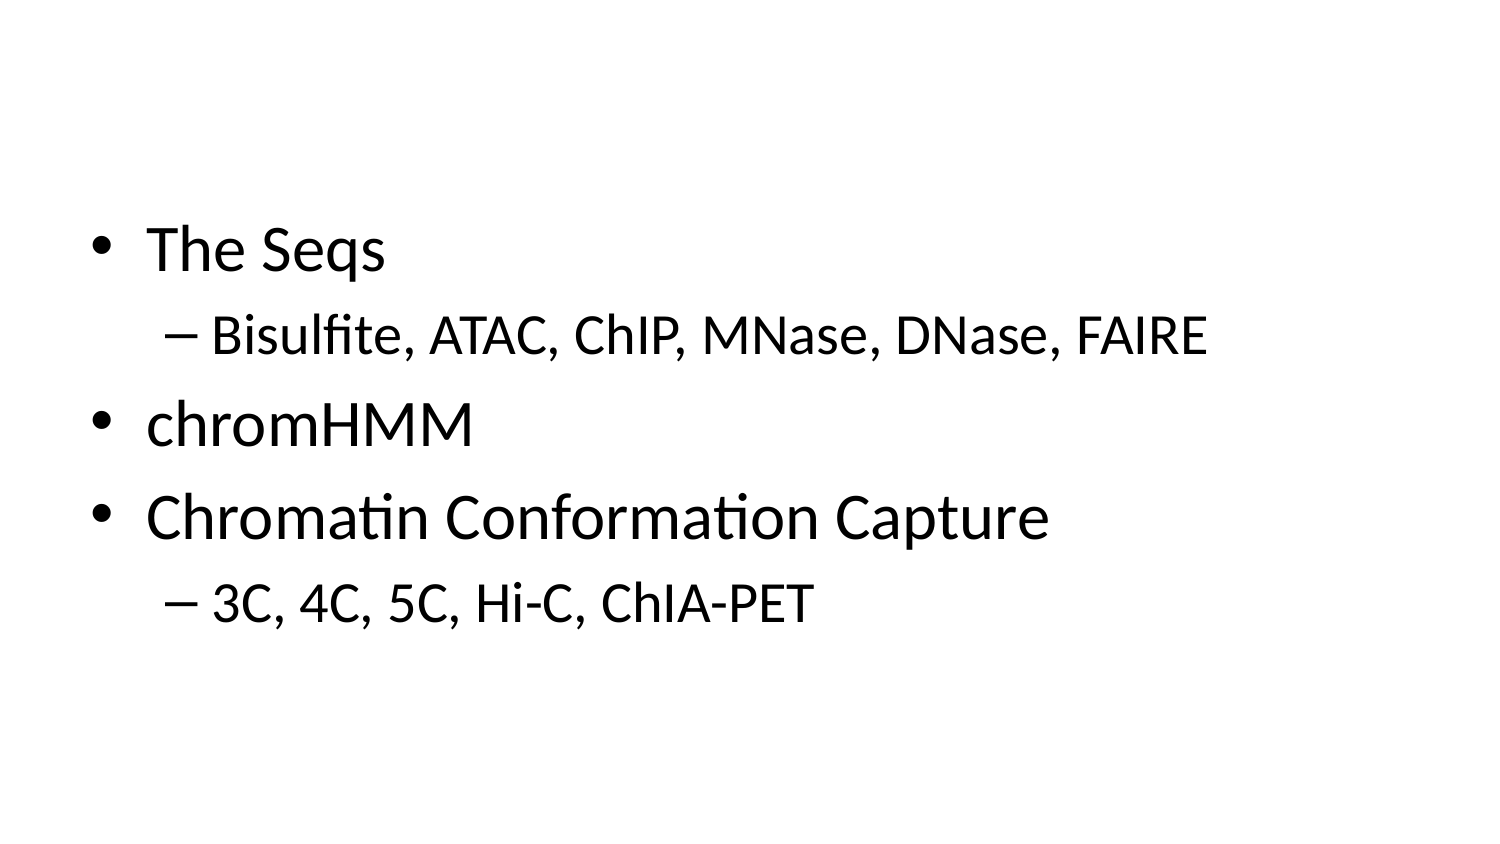

#
The Seqs
Bisulfite, ATAC, ChIP, MNase, DNase, FAIRE
chromHMM
Chromatin Conformation Capture
3C, 4C, 5C, Hi-C, ChIA-PET